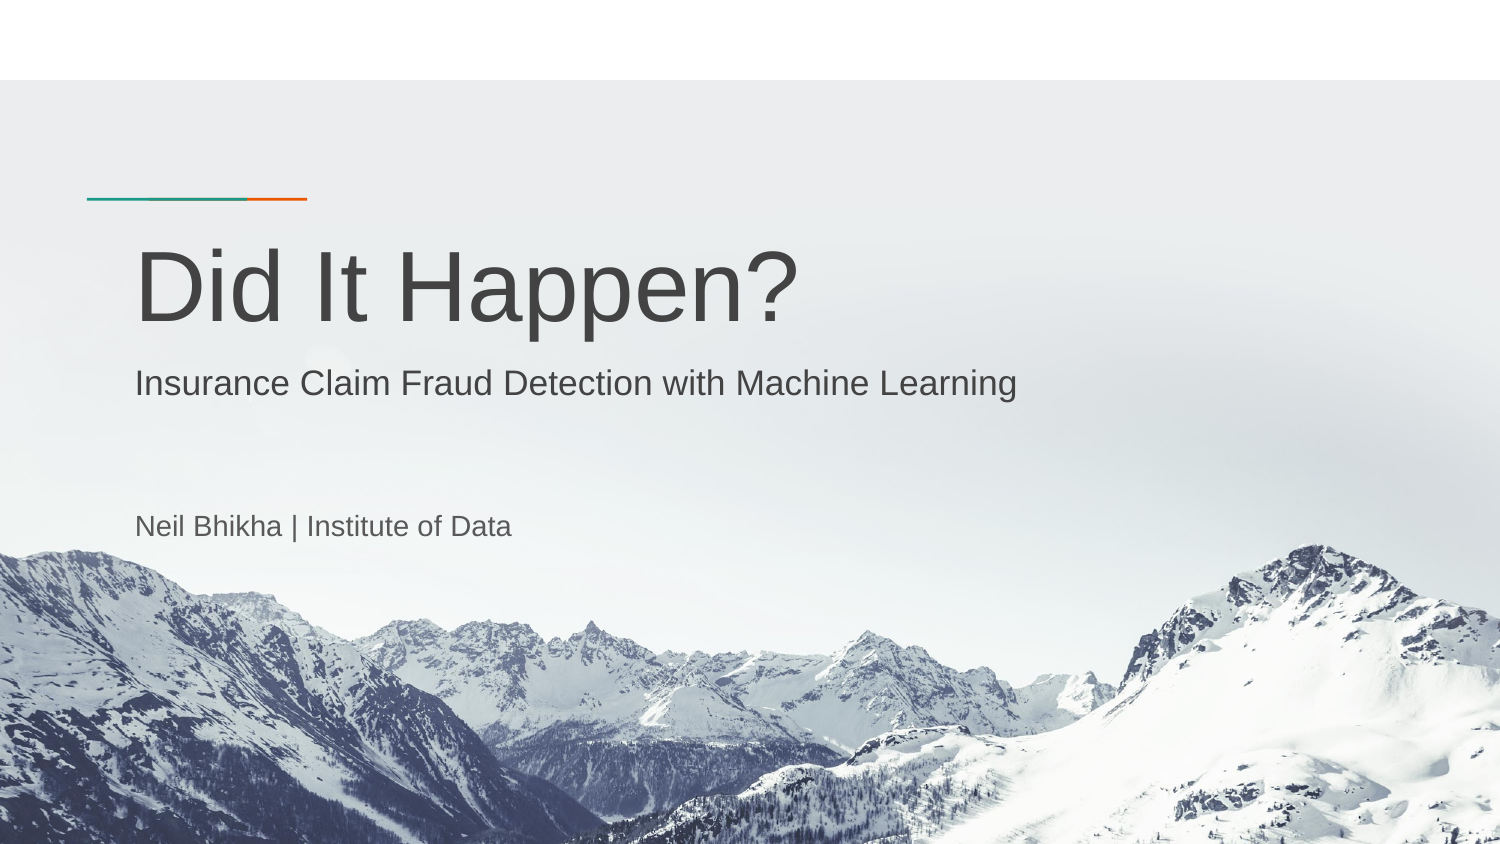

# Did It Happen?

Insurance Claim Fraud Detection with Machine Learning
Neil Bhikha | Institute of Data